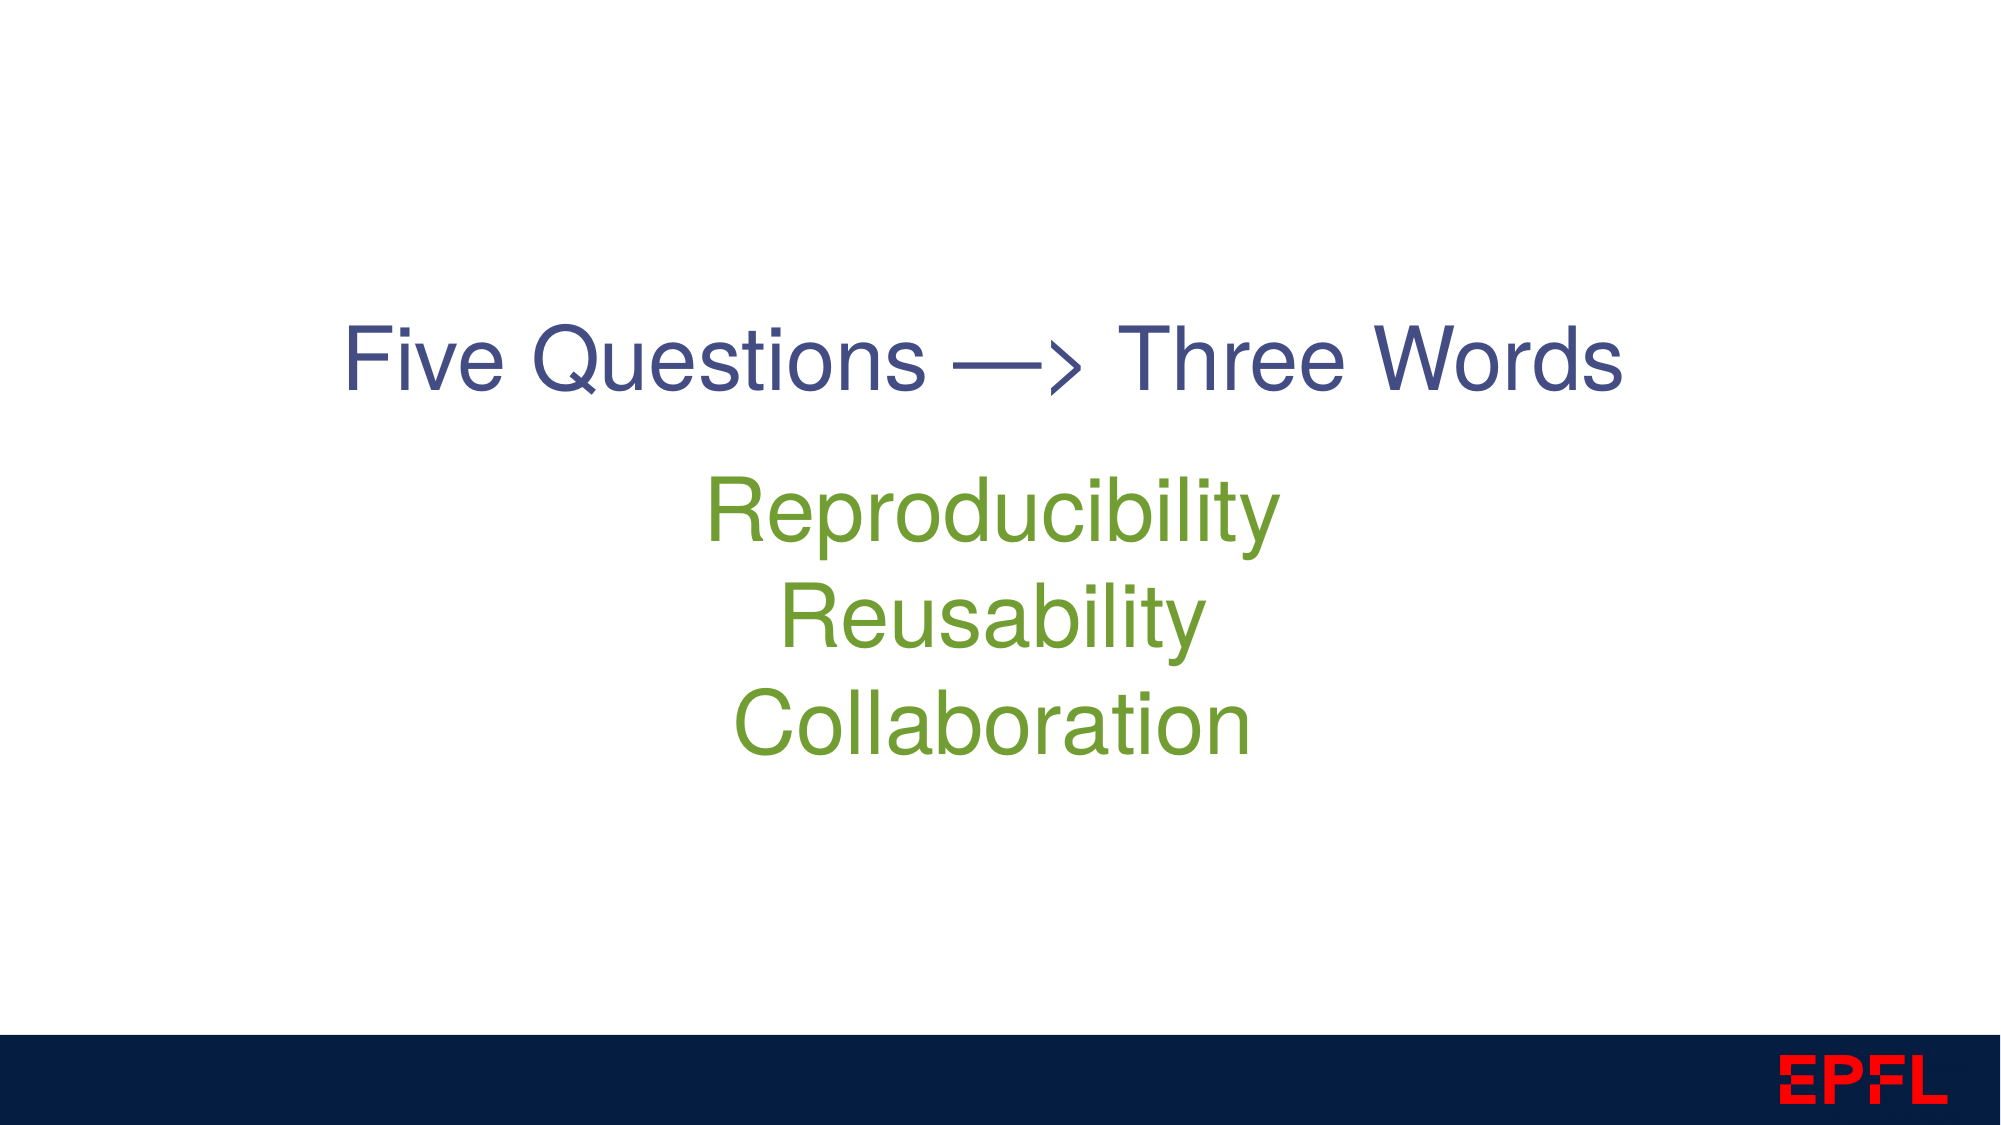

Five Questions —> Three Words

Reproducibility
Reusability
Collaboration